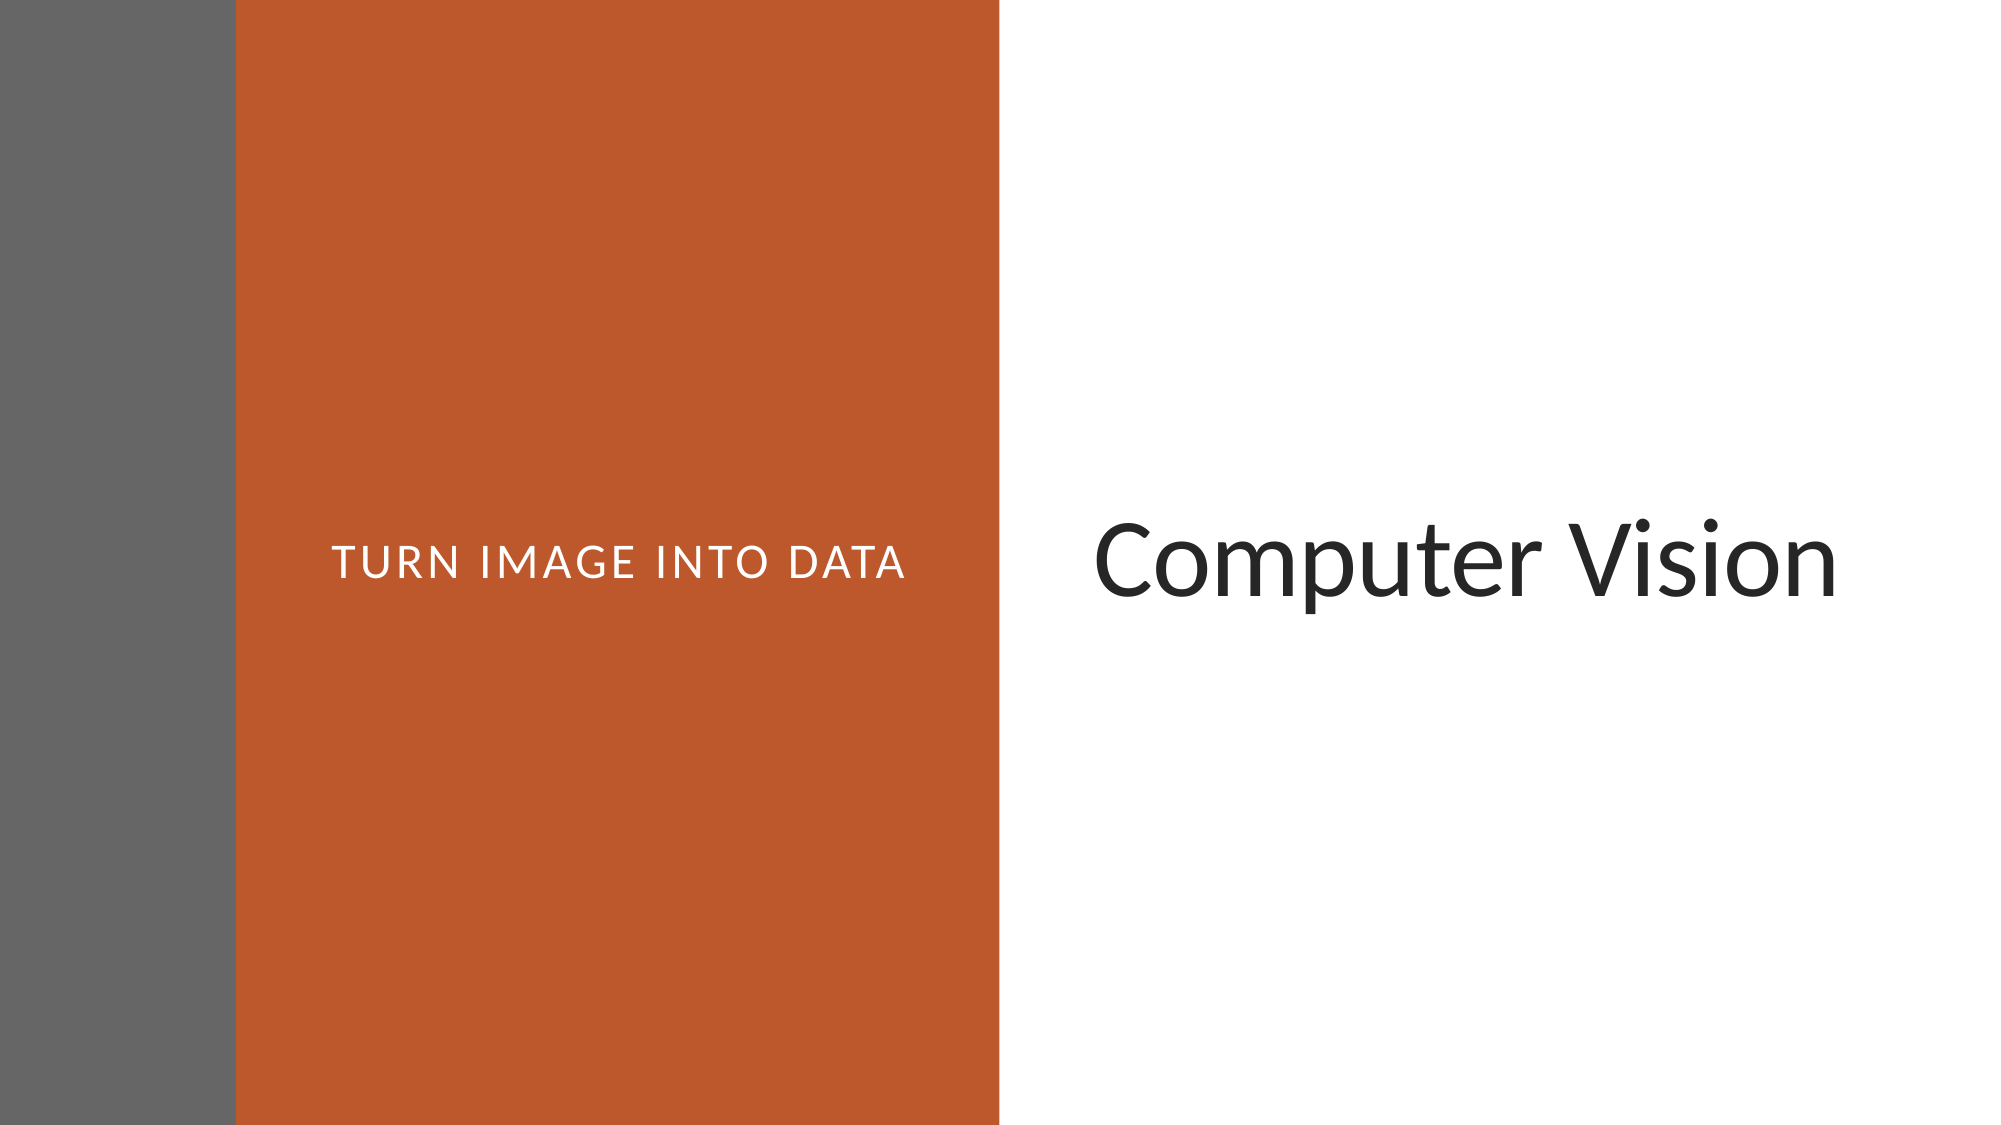

# Computer Vision
Turn image into data